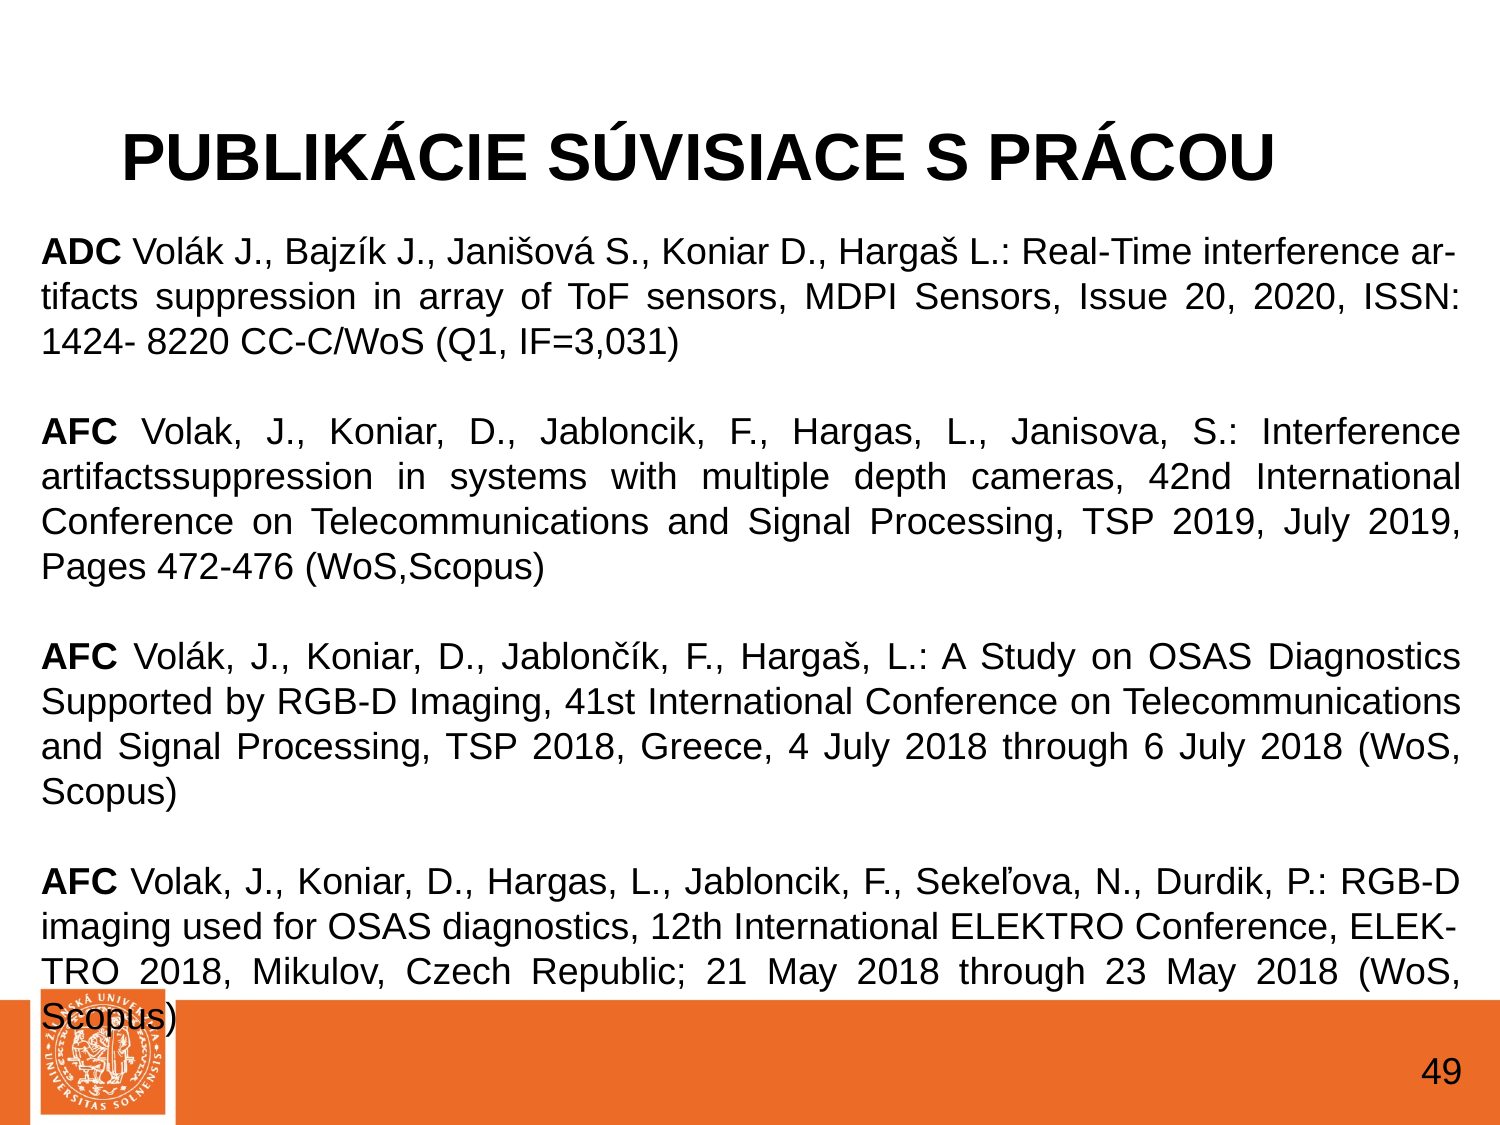

PUBLIKÁCIE SÚVISIACE S PRÁCOU

ADC Volák J., Bajzík J., Janišová S., Koniar D., Hargaš L.: Real-Time interference ar-
tifacts suppression in array of ToF sensors, MDPI Sensors, Issue 20, 2020, ISSN: 1424- 8220 CC-C/WoS (Q1, IF=3,031)

AFC Volak, J., Koniar, D., Jabloncik, F., Hargas, L., Janisova, S.: Interference artifactssuppression in systems with multiple depth cameras, 42nd International Conference on Telecommunications and Signal Processing, TSP 2019, July 2019, Pages 472-476 (WoS,Scopus)

AFC Volák, J., Koniar, D., Jablončík, F., Hargaš, L.: A Study on OSAS Diagnostics Supported by RGB-D Imaging, 41st International Conference on Telecommunications and Signal Processing, TSP 2018, Greece, 4 July 2018 through 6 July 2018 (WoS, Scopus)

AFC Volak, J., Koniar, D., Hargas, L., Jabloncik, F., Sekeľova, N., Durdik, P.: RGB-D imaging used for OSAS diagnostics, 12th International ELEKTRO Conference, ELEK-
TRO 2018, Mikulov, Czech Republic; 21 May 2018 through 23 May 2018 (WoS, Scopus)

49